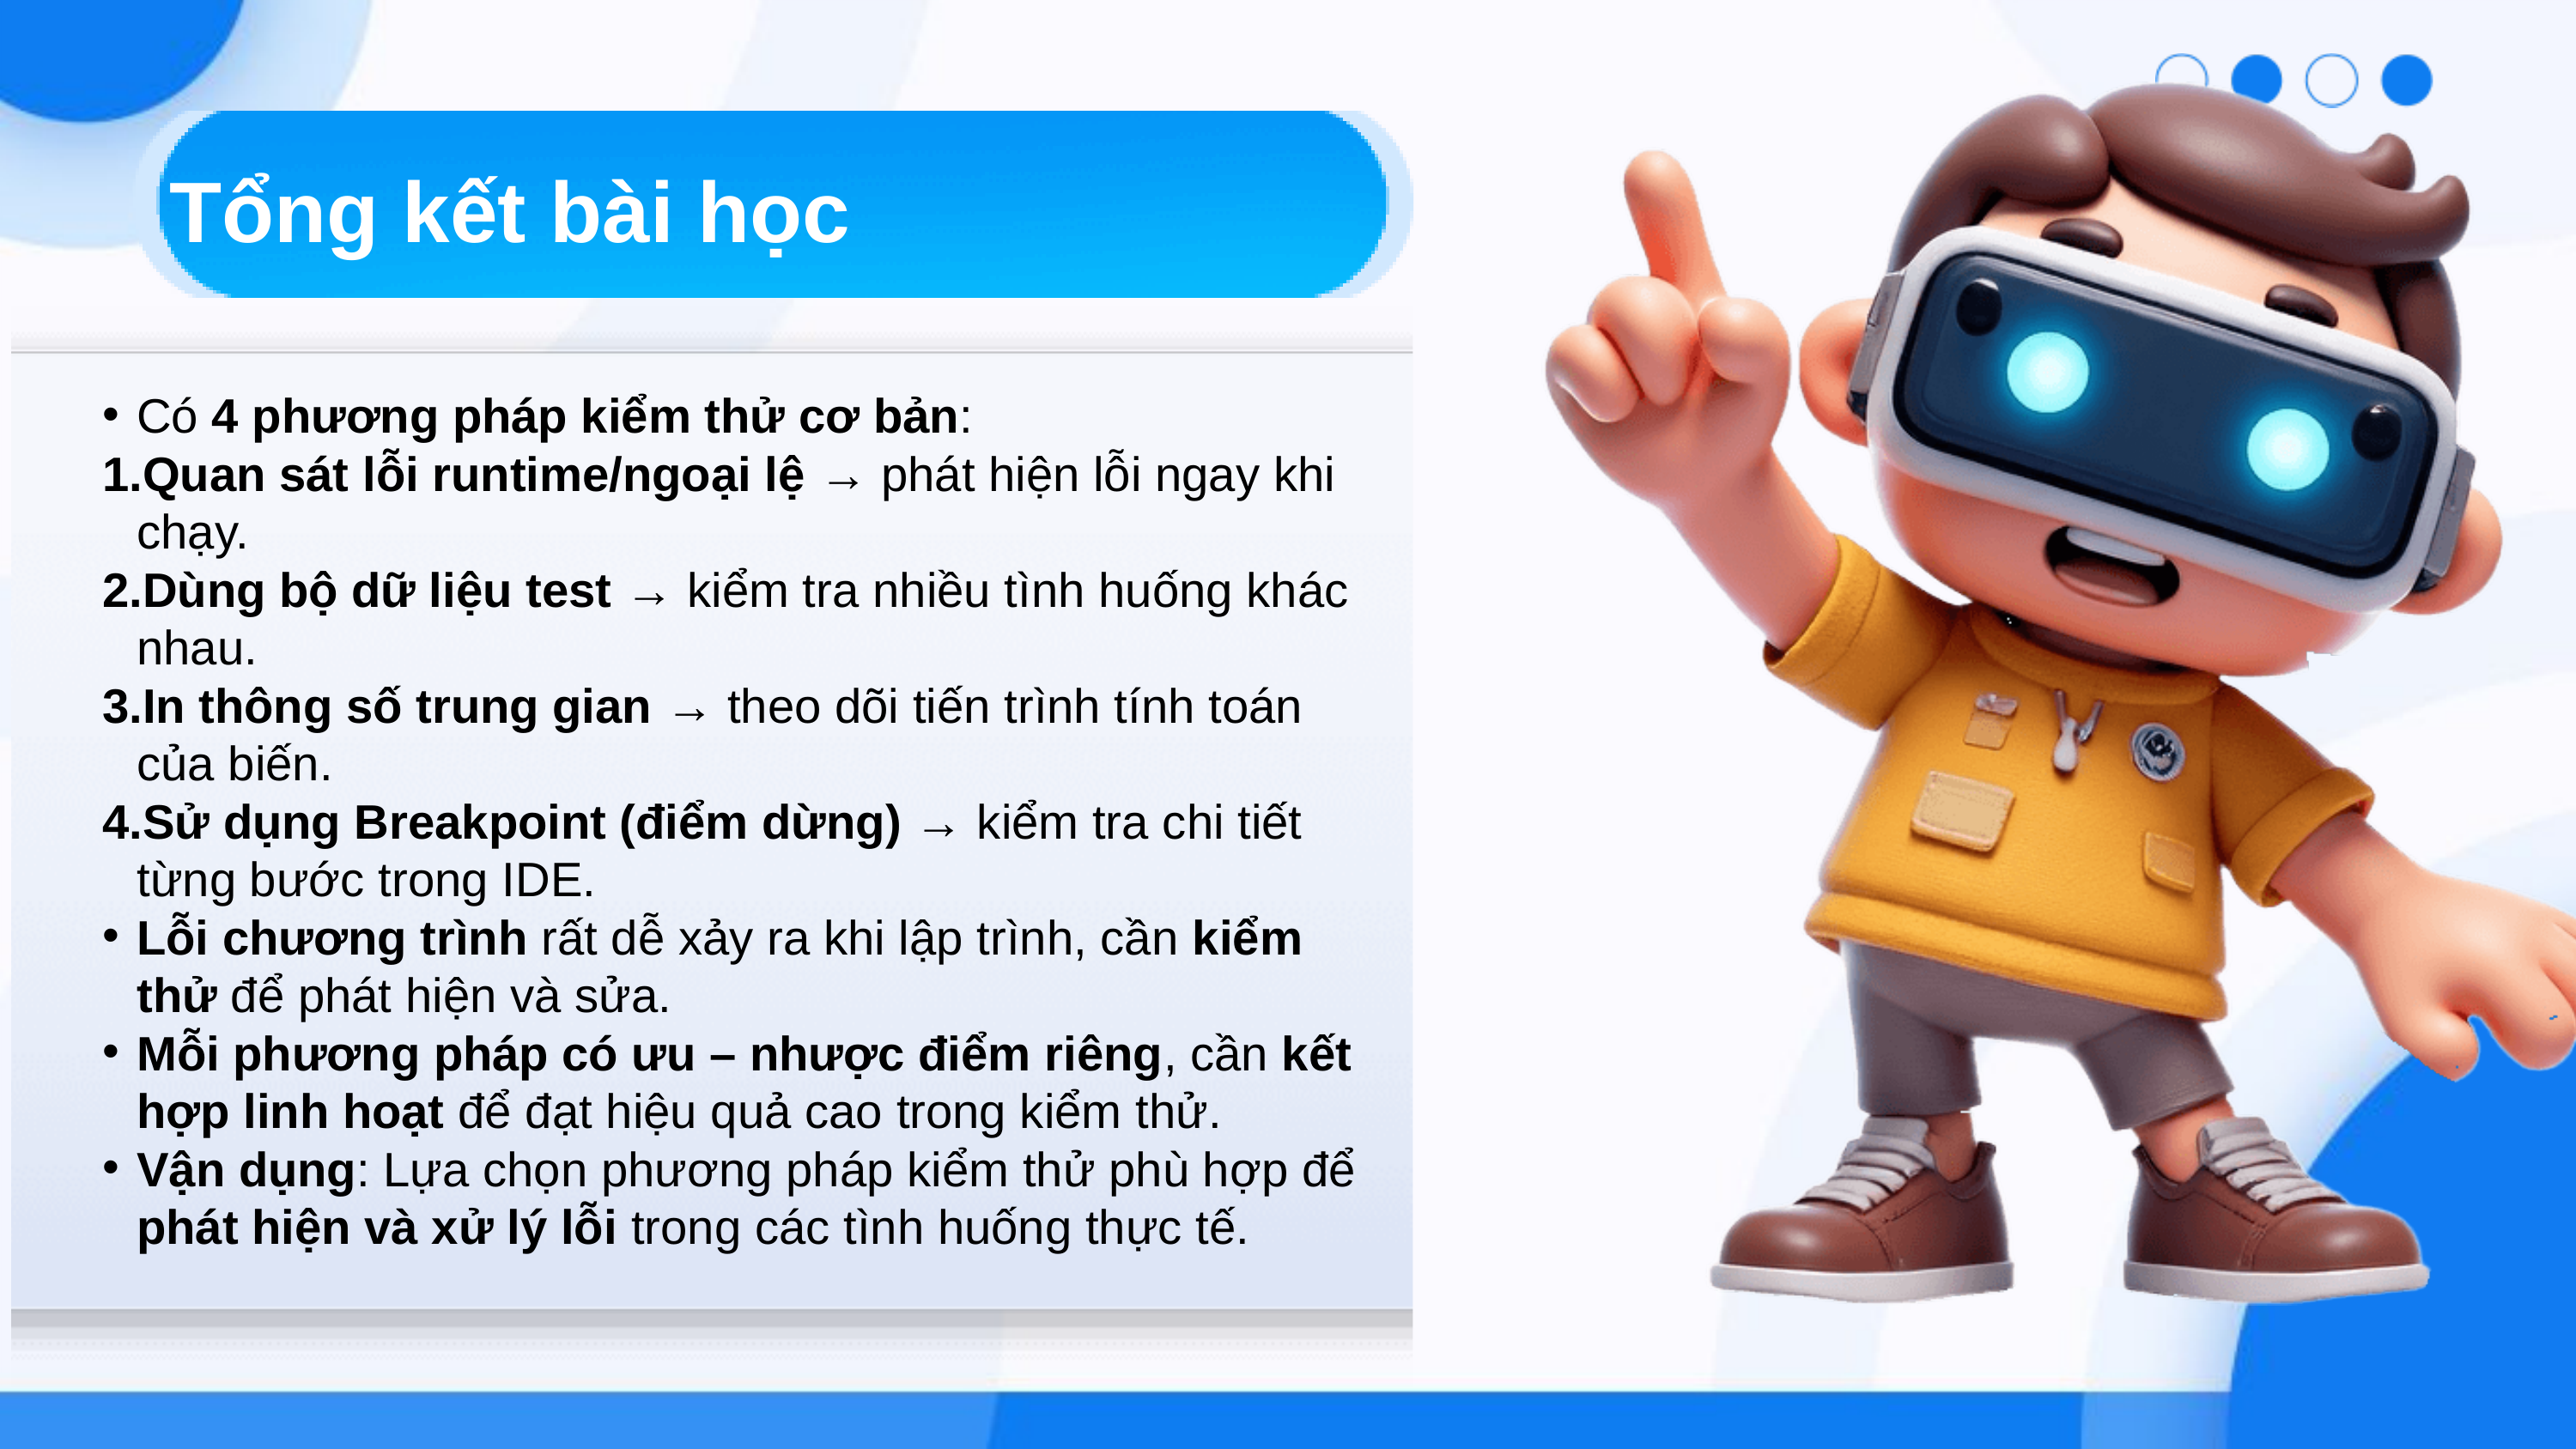

Tổng kết bài học

Có 4 phương pháp kiểm thử cơ bản:
Quan sát lỗi runtime/ngoại lệ → phát hiện lỗi ngay khi chạy.
Dùng bộ dữ liệu test → kiểm tra nhiều tình huống khác nhau.
In thông số trung gian → theo dõi tiến trình tính toán của biến.
Sử dụng Breakpoint (điểm dừng) → kiểm tra chi tiết từng bước trong IDE.
Lỗi chương trình rất dễ xảy ra khi lập trình, cần kiểm thử để phát hiện và sửa.
Mỗi phương pháp có ưu – nhược điểm riêng, cần kết hợp linh hoạt để đạt hiệu quả cao trong kiểm thử.
Vận dụng: Lựa chọn phương pháp kiểm thử phù hợp để phát hiện và xử lý lỗi trong các tình huống thực tế.